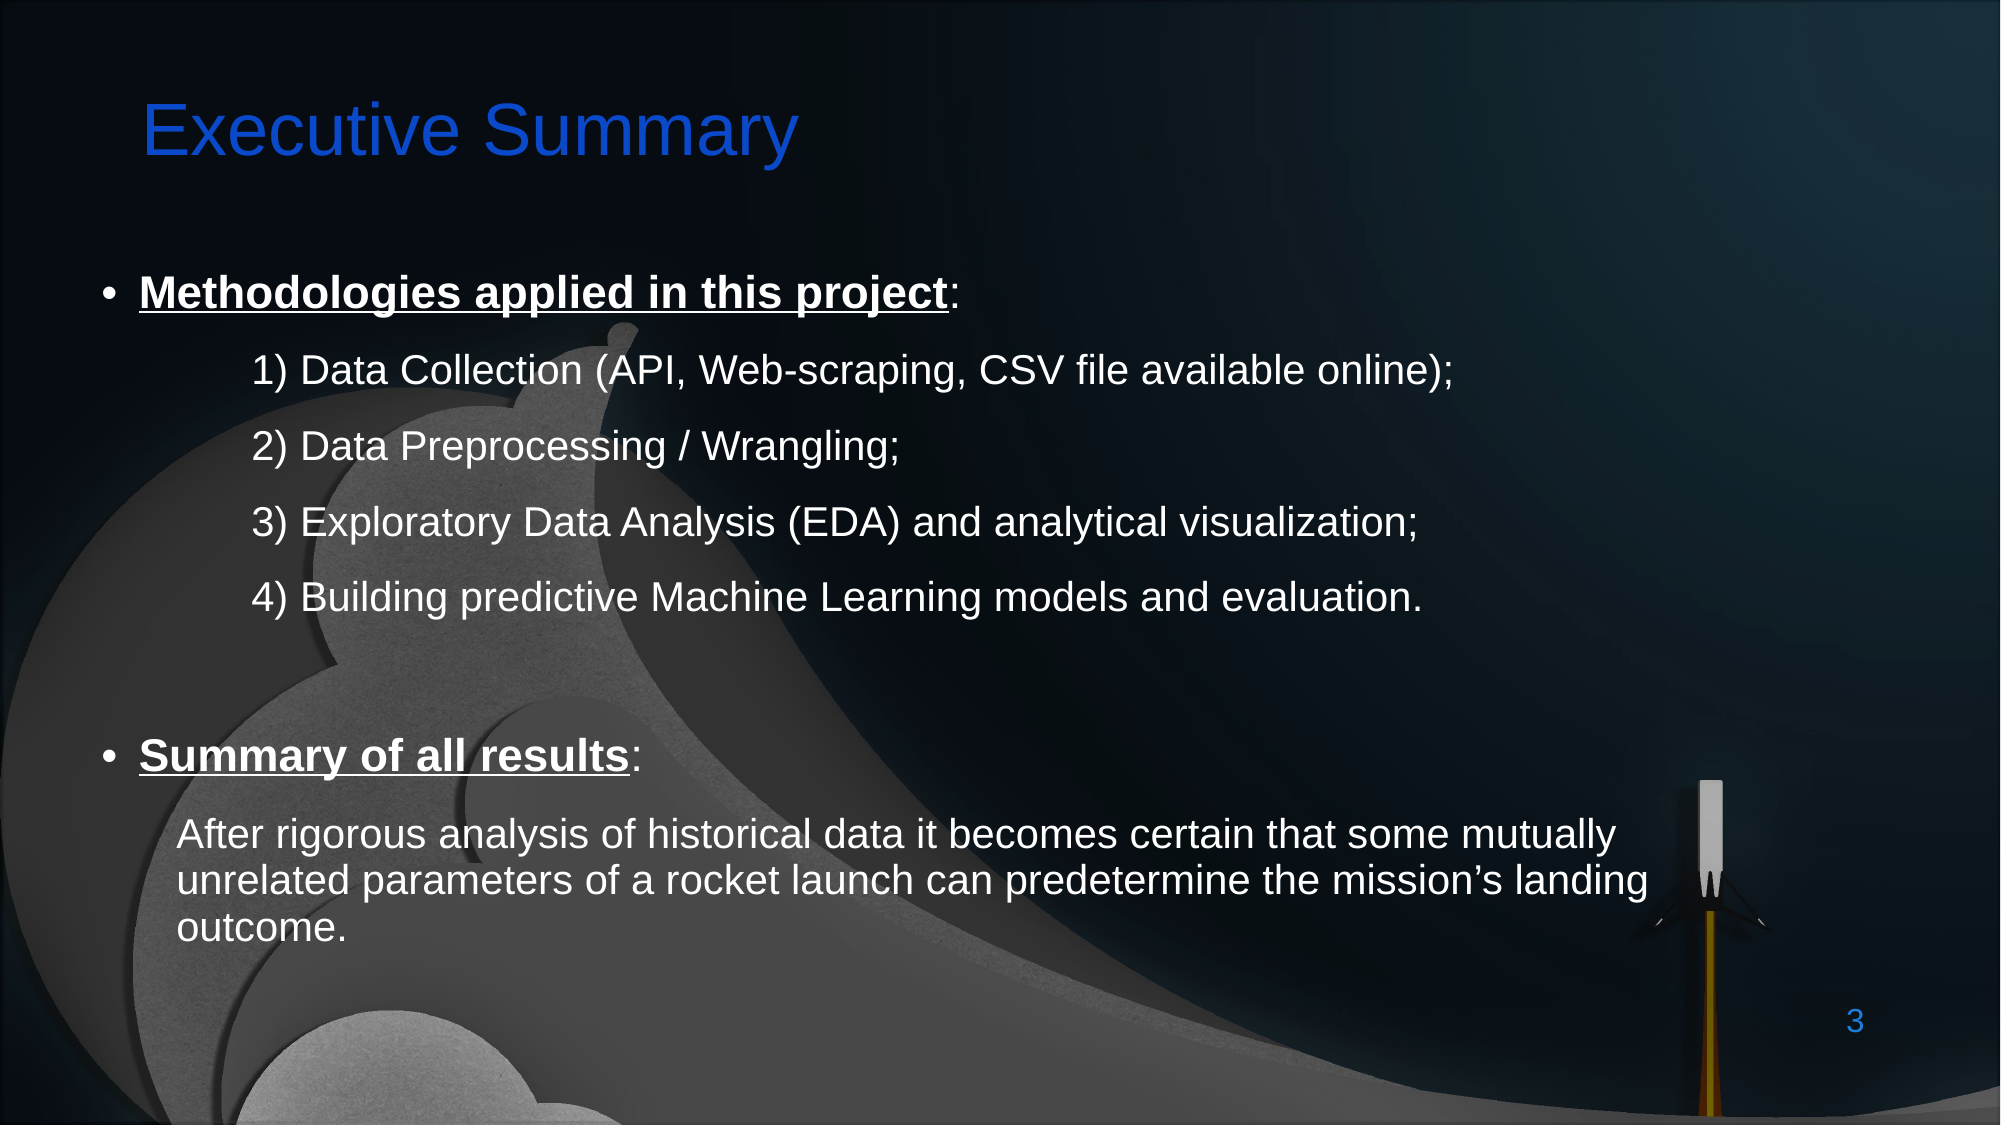

Executive Summary
Methodologies applied in this project:
	1) Data Collection (API, Web-scraping, CSV file available online);
	2) Data Preprocessing / Wrangling;
	3) Exploratory Data Analysis (EDA) and analytical visualization;
	4) Building predictive Machine Learning models and evaluation.

Summary of all results:
After rigorous analysis of historical data it becomes certain that some mutually unrelated parameters of a rocket launch can predetermine the mission’s landing outcome.
3